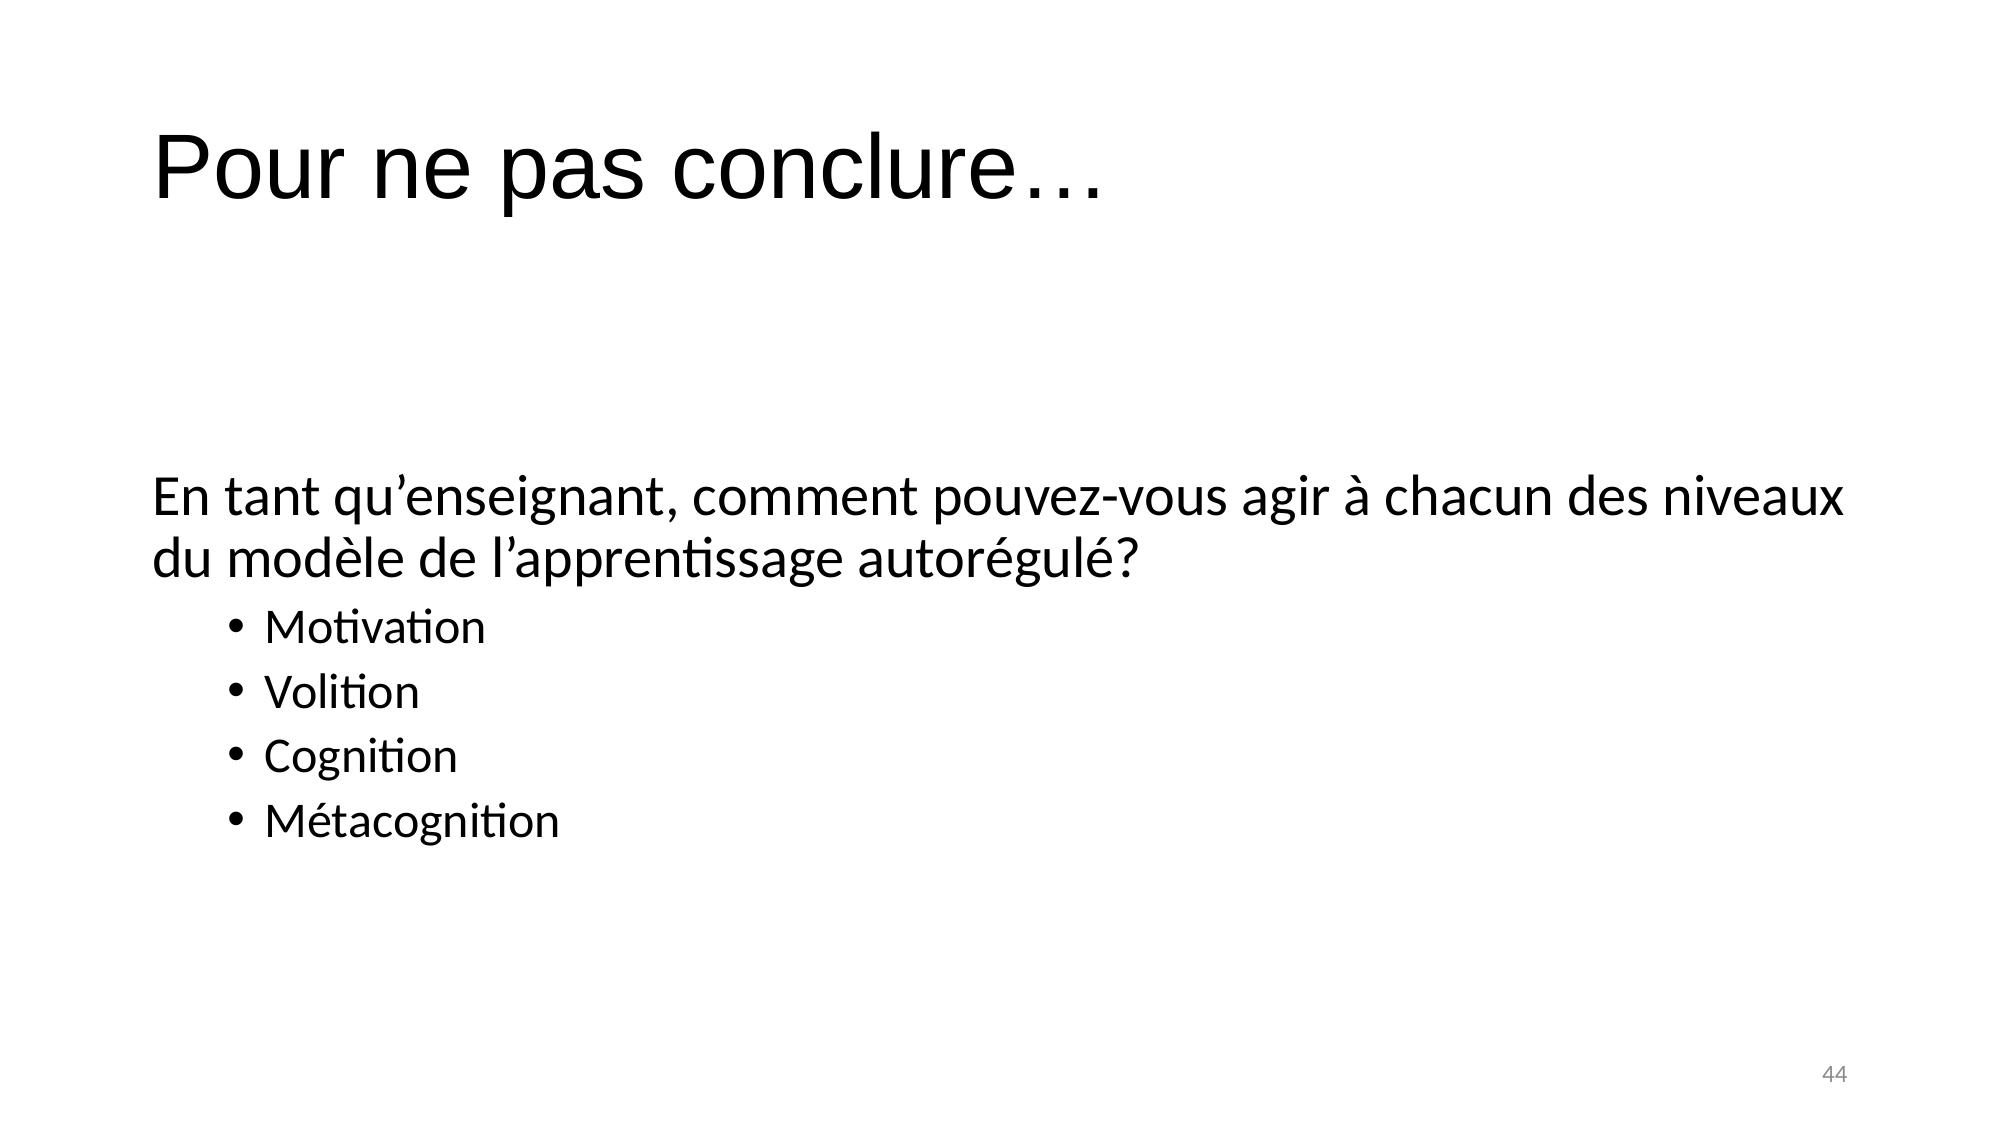

Pour ne pas conclure…
En tant qu’enseignant, comment pouvez-vous agir à chacun des niveaux du modèle de l’apprentissage autorégulé?
Motivation
Volition
Cognition
Métacognition
44